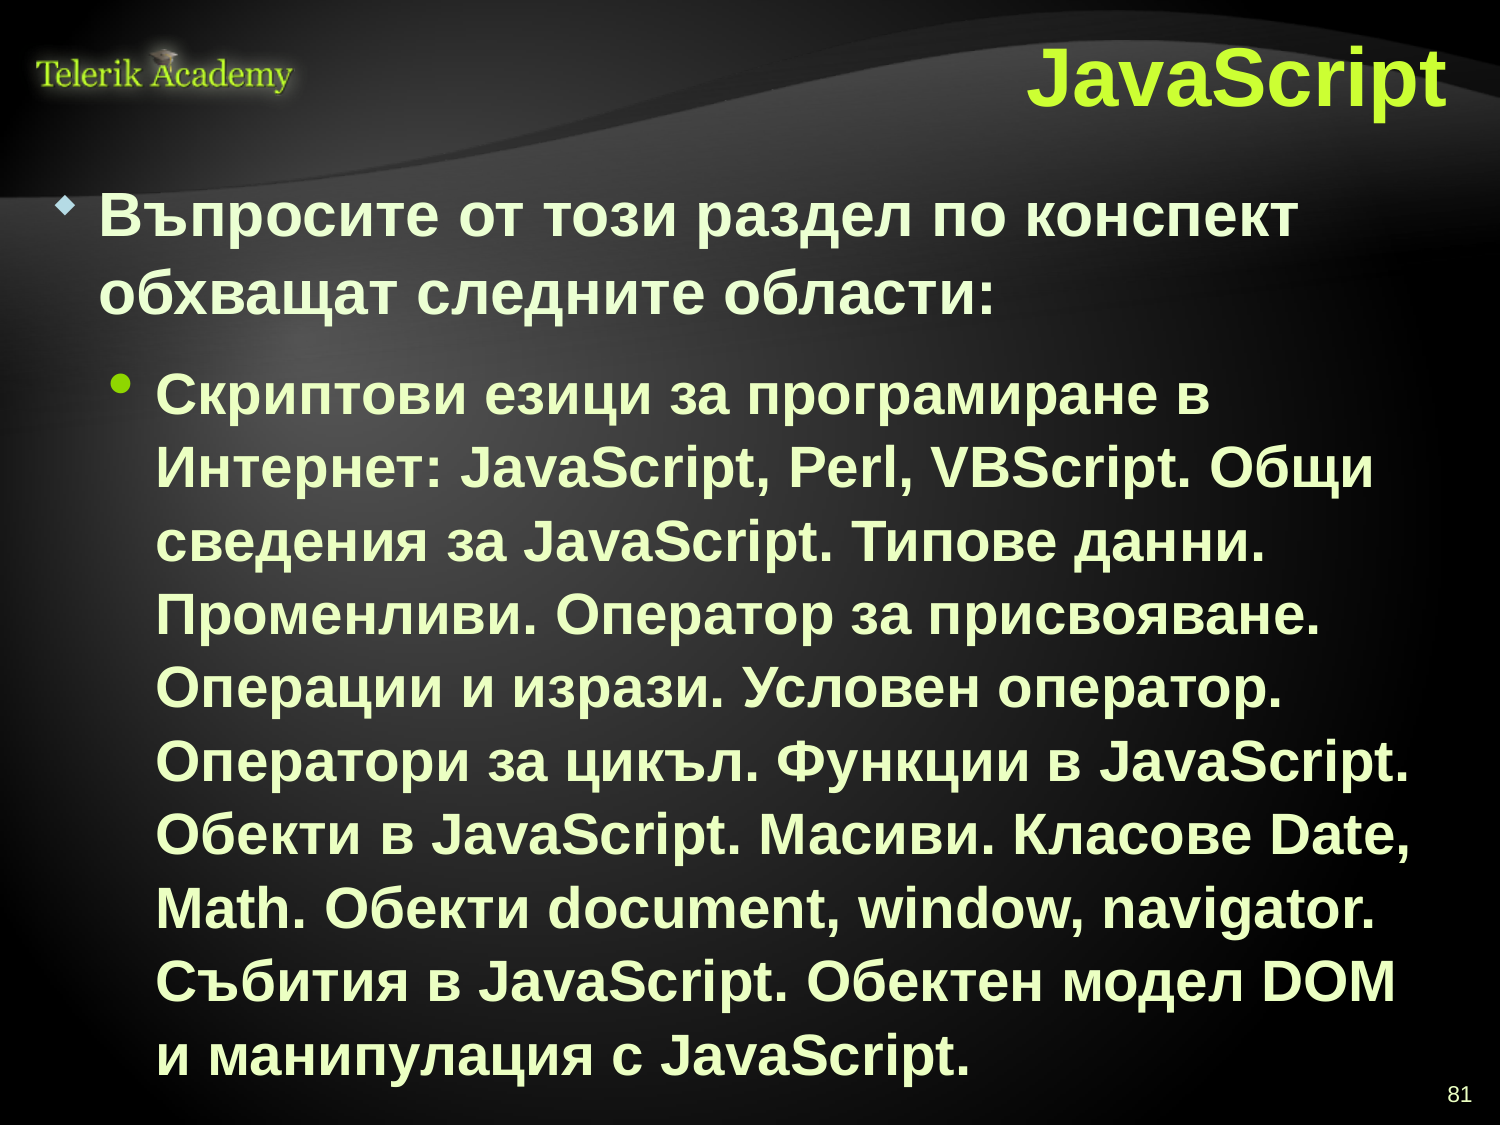

# JavaScript
Въпросите от този раздел по конспект обхващат следните области:
Скриптови езици за програмиране в Интернет: JavaScript, Perl, VBScript. Общи сведения за JavaScript. Типове данни. Променливи. Оператор за присвояване. Операции и изрази. Условен оператор. Оператори за цикъл. Функции в JavaScript. Обекти в JavaScript. Масиви. Класове Date, Math. Обекти document, window, navigator. Събития в JavaScript. Обектен модел DOM и манипулация с JavaScript.
81